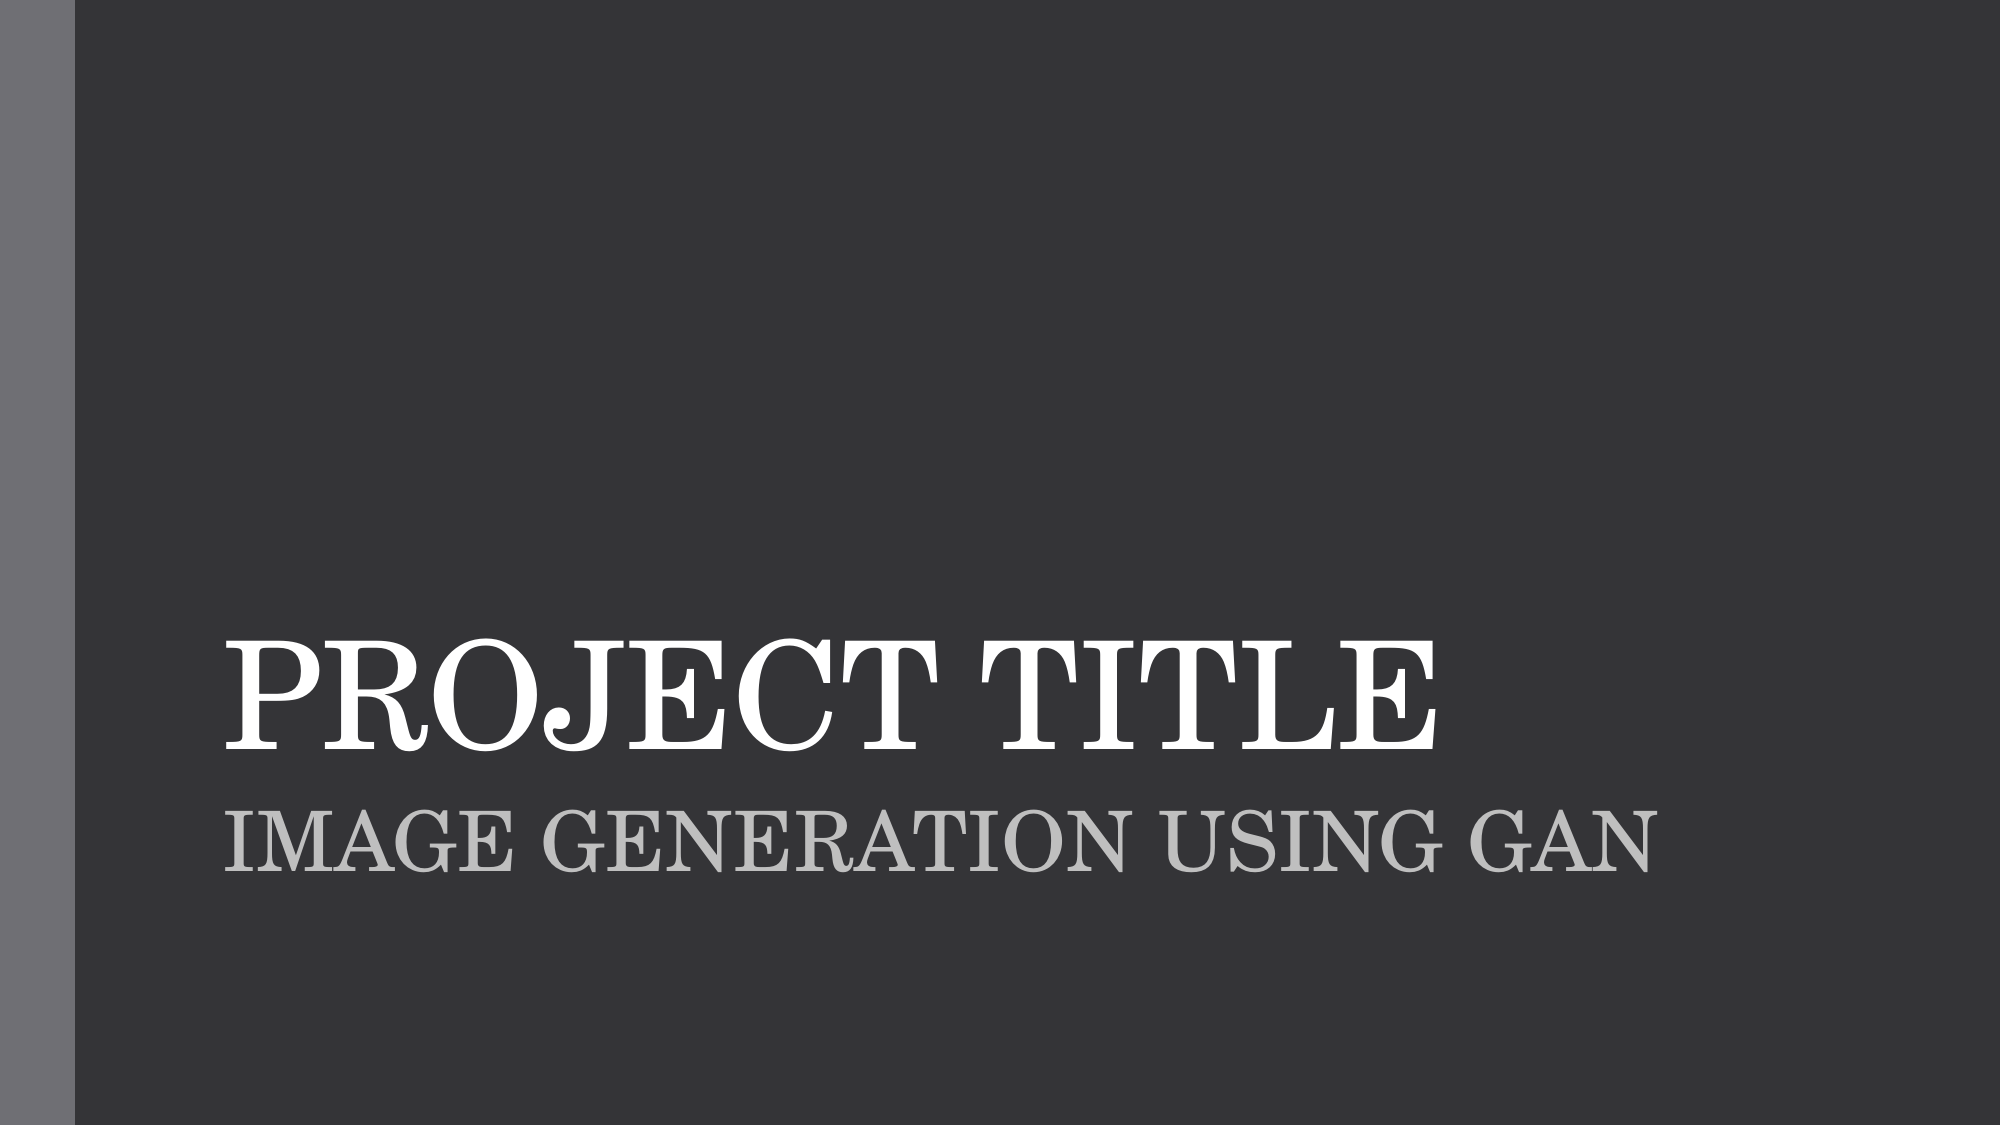

# PROJECT TITLE
IMAGE GENERATION USING GAN